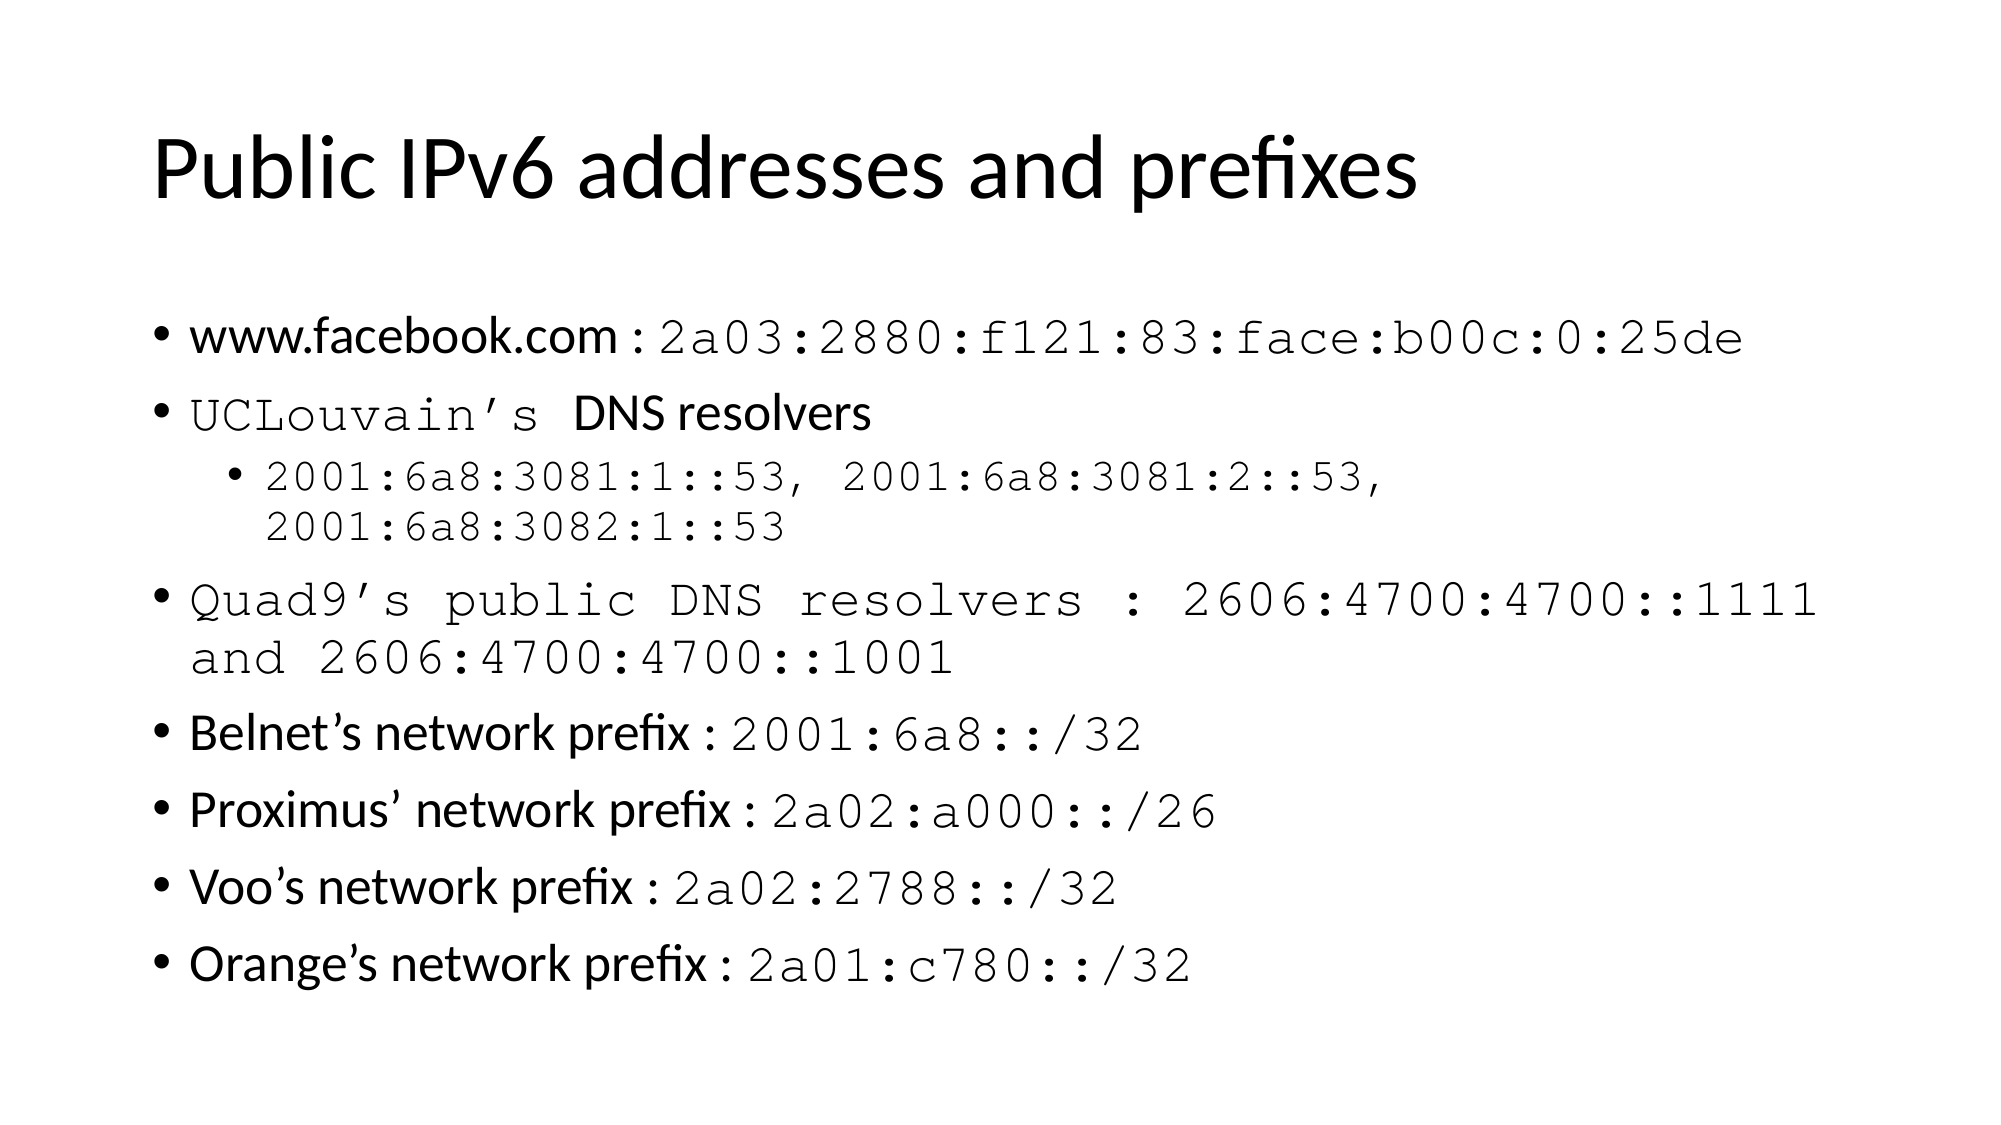

# Public IPv6 addresses and prefixes
www.facebook.com : 2a03:2880:f121:83:face:b00c:0:25de
UCLouvain’s DNS resolvers
2001:6a8:3081:1::53, 2001:6a8:3081:2::53, 2001:6a8:3082:1::53
Quad9’s public DNS resolvers : 2606:4700:4700::1111 and 2606:4700:4700::1001
Belnet’s network prefix : 2001:6a8::/32
Proximus’ network prefix : 2a02:a000::/26
Voo’s network prefix : 2a02:2788::/32
Orange’s network prefix : 2a01:c780::/32